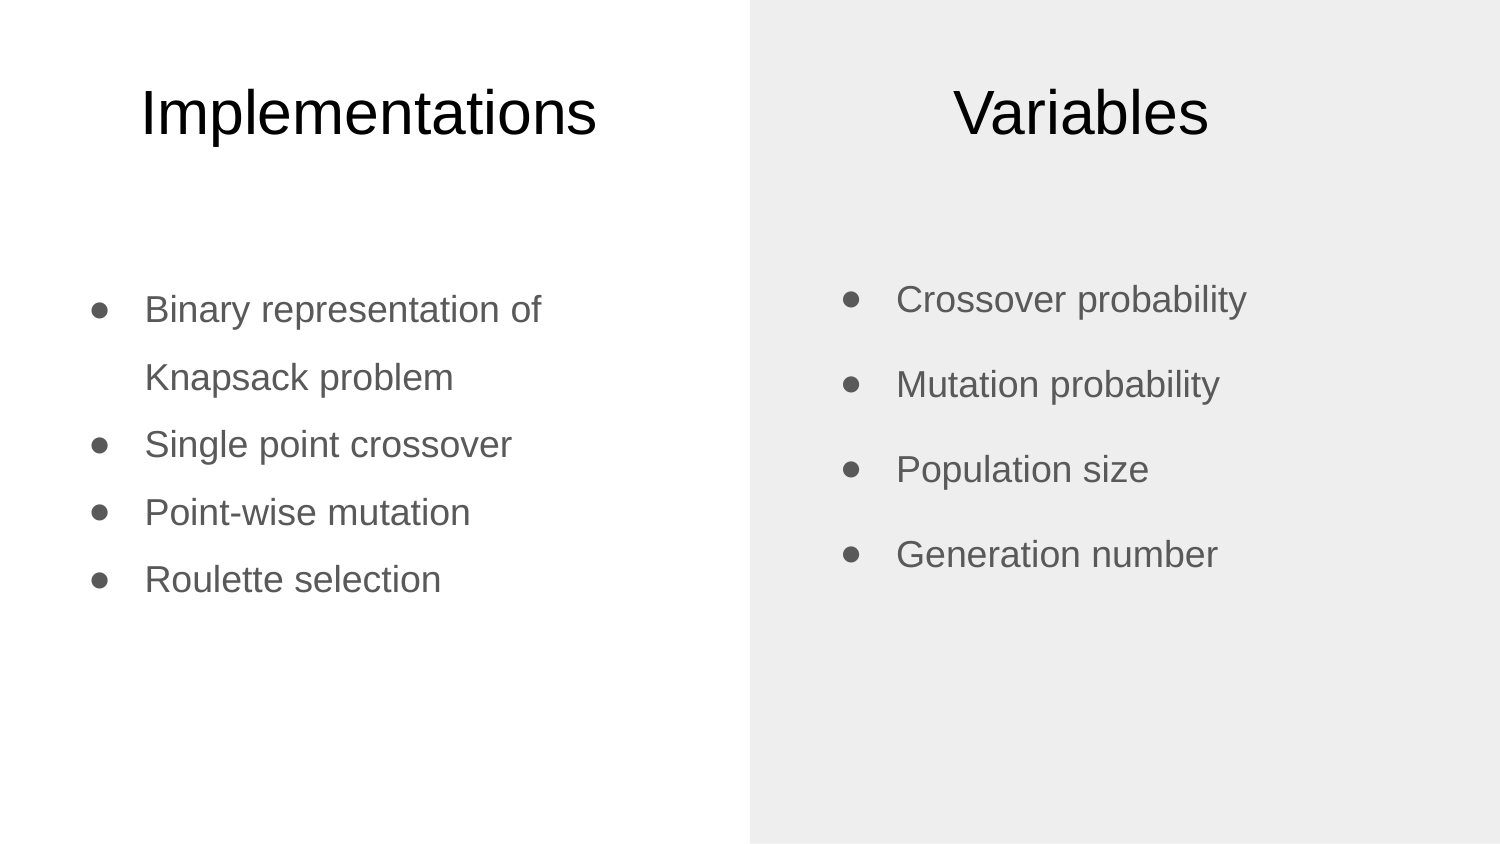

Implementations
# Variables
Crossover probability
Mutation probability
Population size
Generation number
Binary representation of Knapsack problem
Single point crossover
Point-wise mutation
Roulette selection